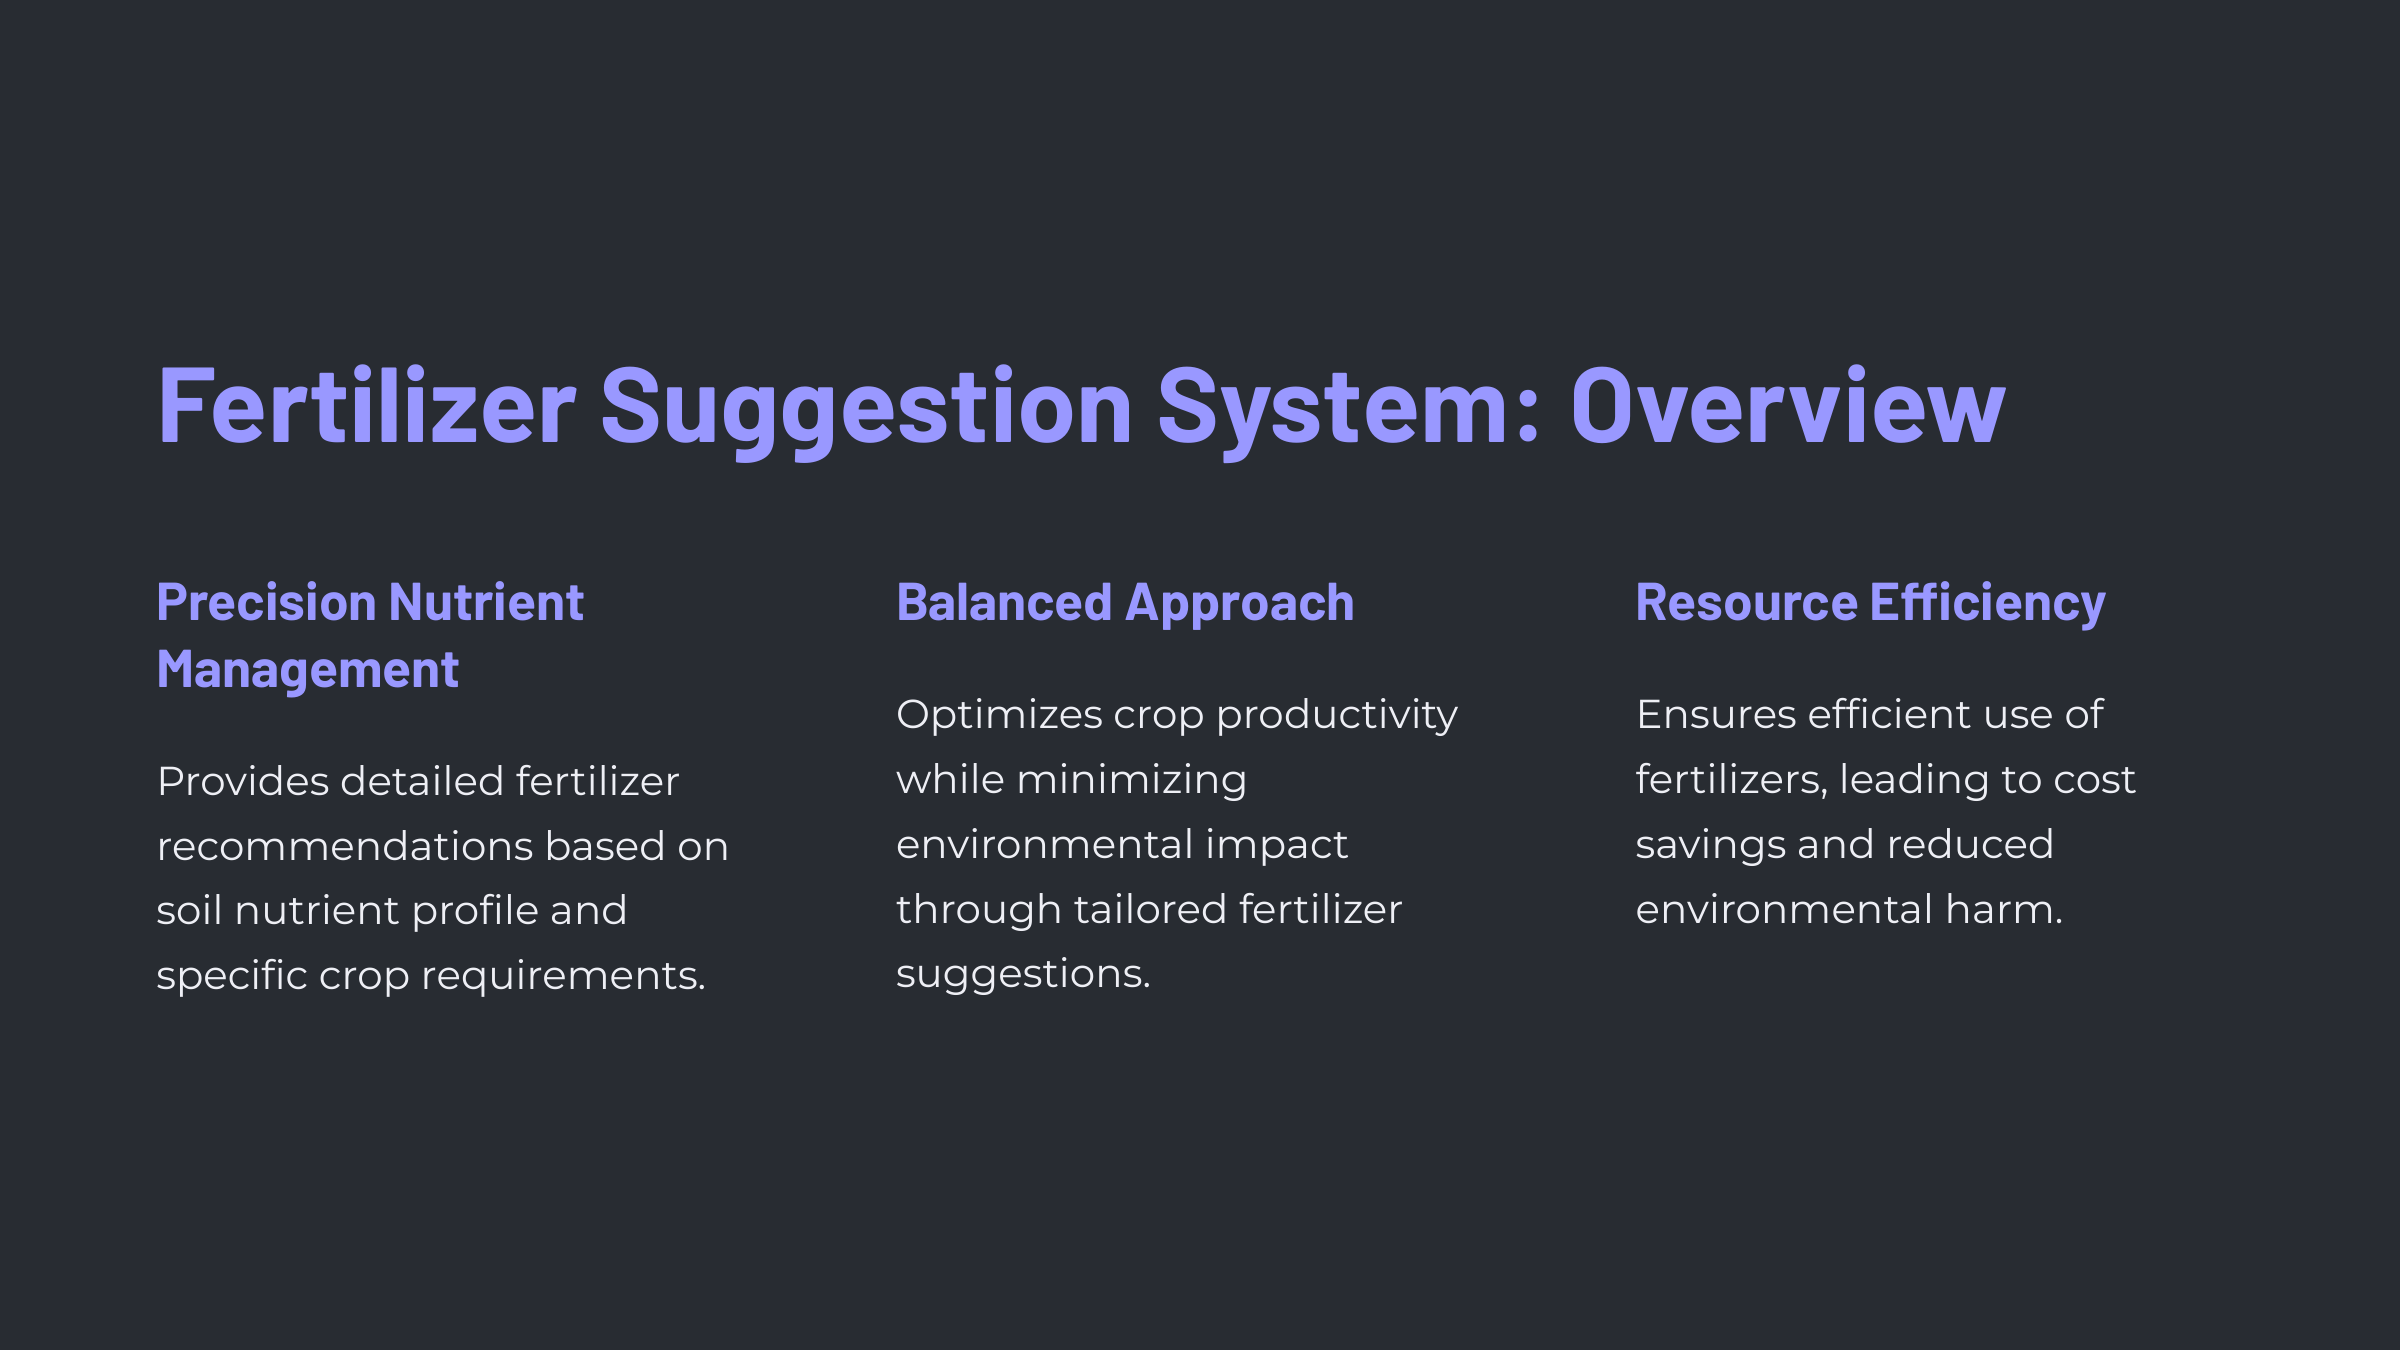

Fertilizer Suggestion System: Overview
Precision Nutrient Management
Balanced Approach
Resource Efficiency
Optimizes crop productivity while minimizing environmental impact through tailored fertilizer suggestions.
Ensures efficient use of fertilizers, leading to cost savings and reduced environmental harm.
Provides detailed fertilizer recommendations based on soil nutrient profile and specific crop requirements.